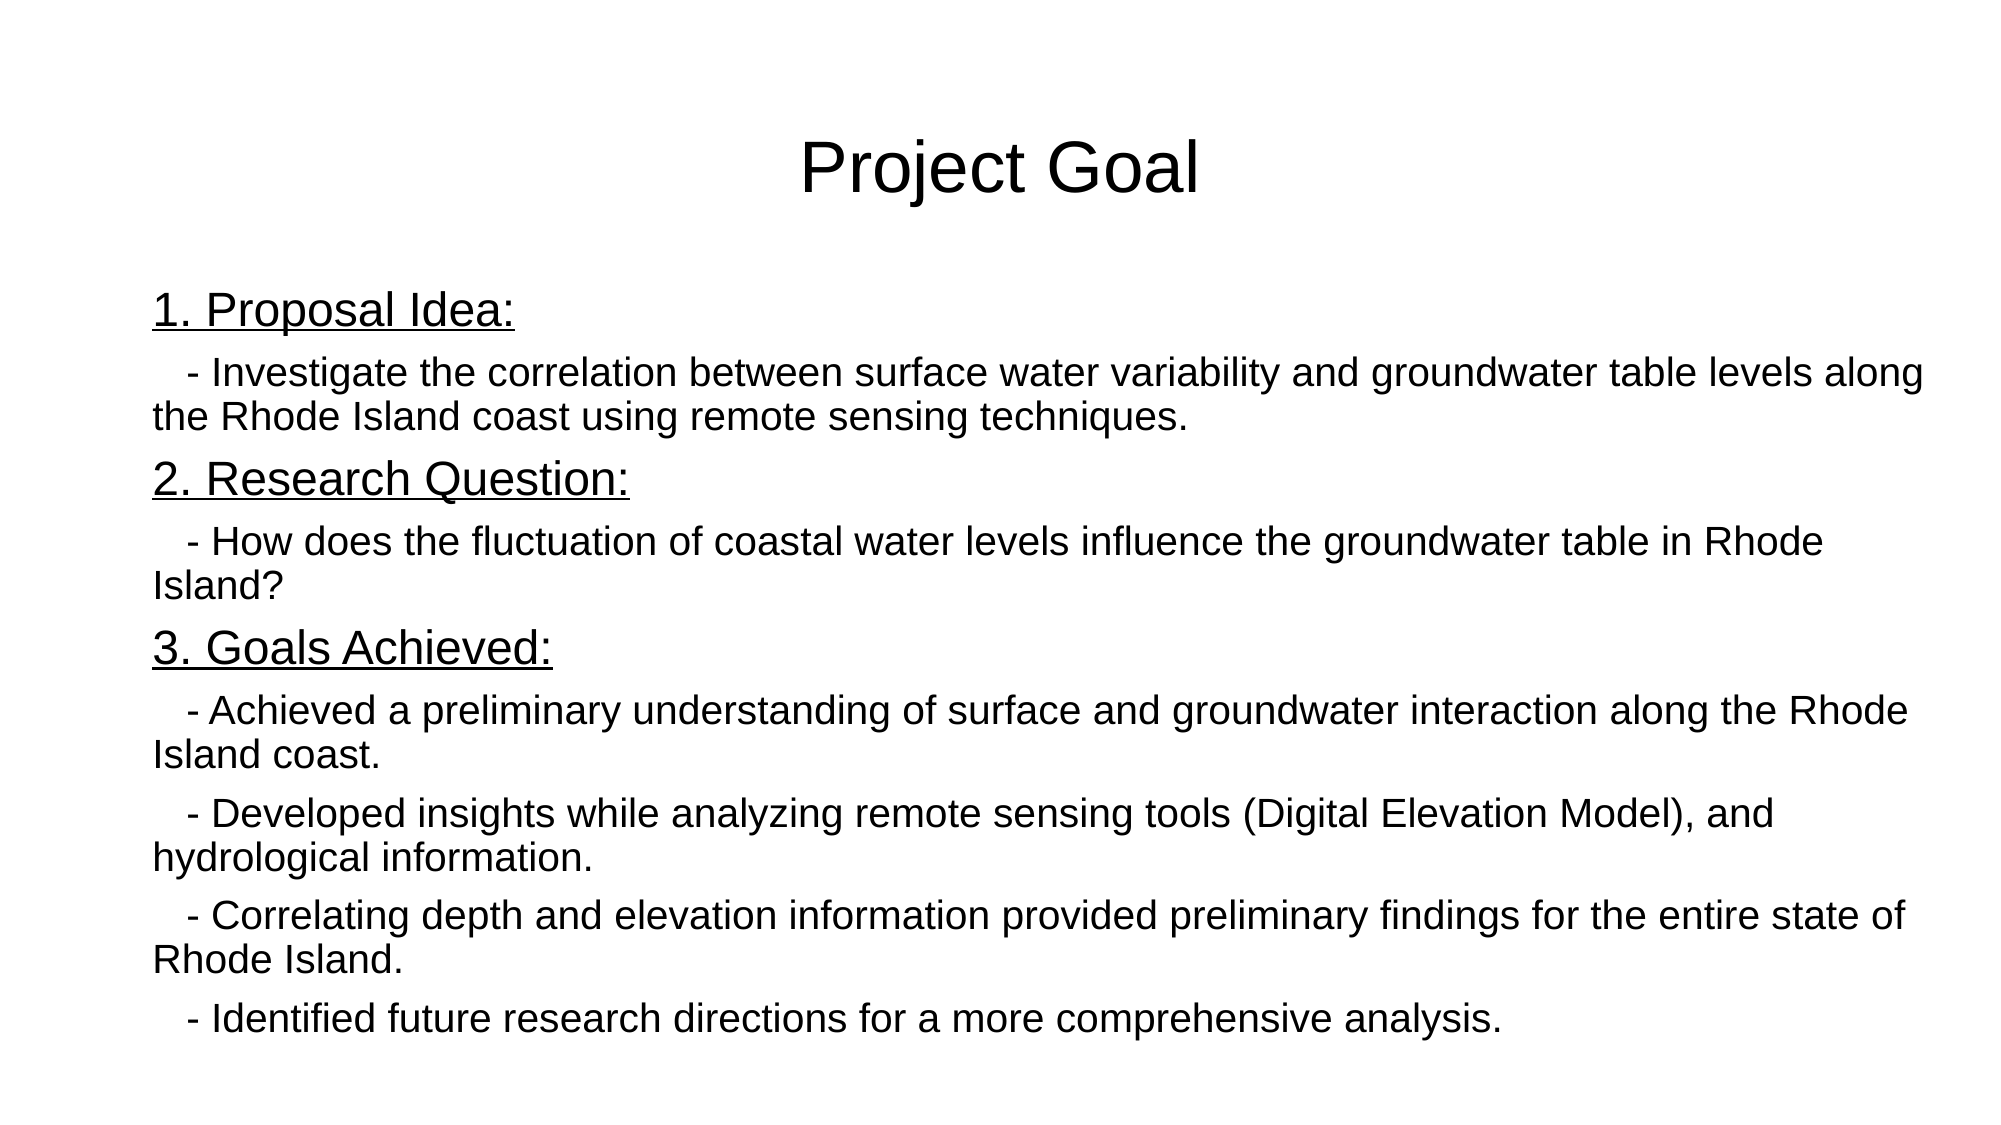

# Project Goal
1. Proposal Idea:
   - Investigate the correlation between surface water variability and groundwater table levels along the Rhode Island coast using remote sensing techniques.
2. Research Question:
   - How does the fluctuation of coastal water levels influence the groundwater table in Rhode Island?
3. Goals Achieved:
   - Achieved a preliminary understanding of surface and groundwater interaction along the Rhode Island coast.
   - Developed insights while analyzing remote sensing tools (Digital Elevation Model), and hydrological information.
   - Correlating depth and elevation information provided preliminary findings for the entire state of Rhode Island.
   - Identified future research directions for a more comprehensive analysis.